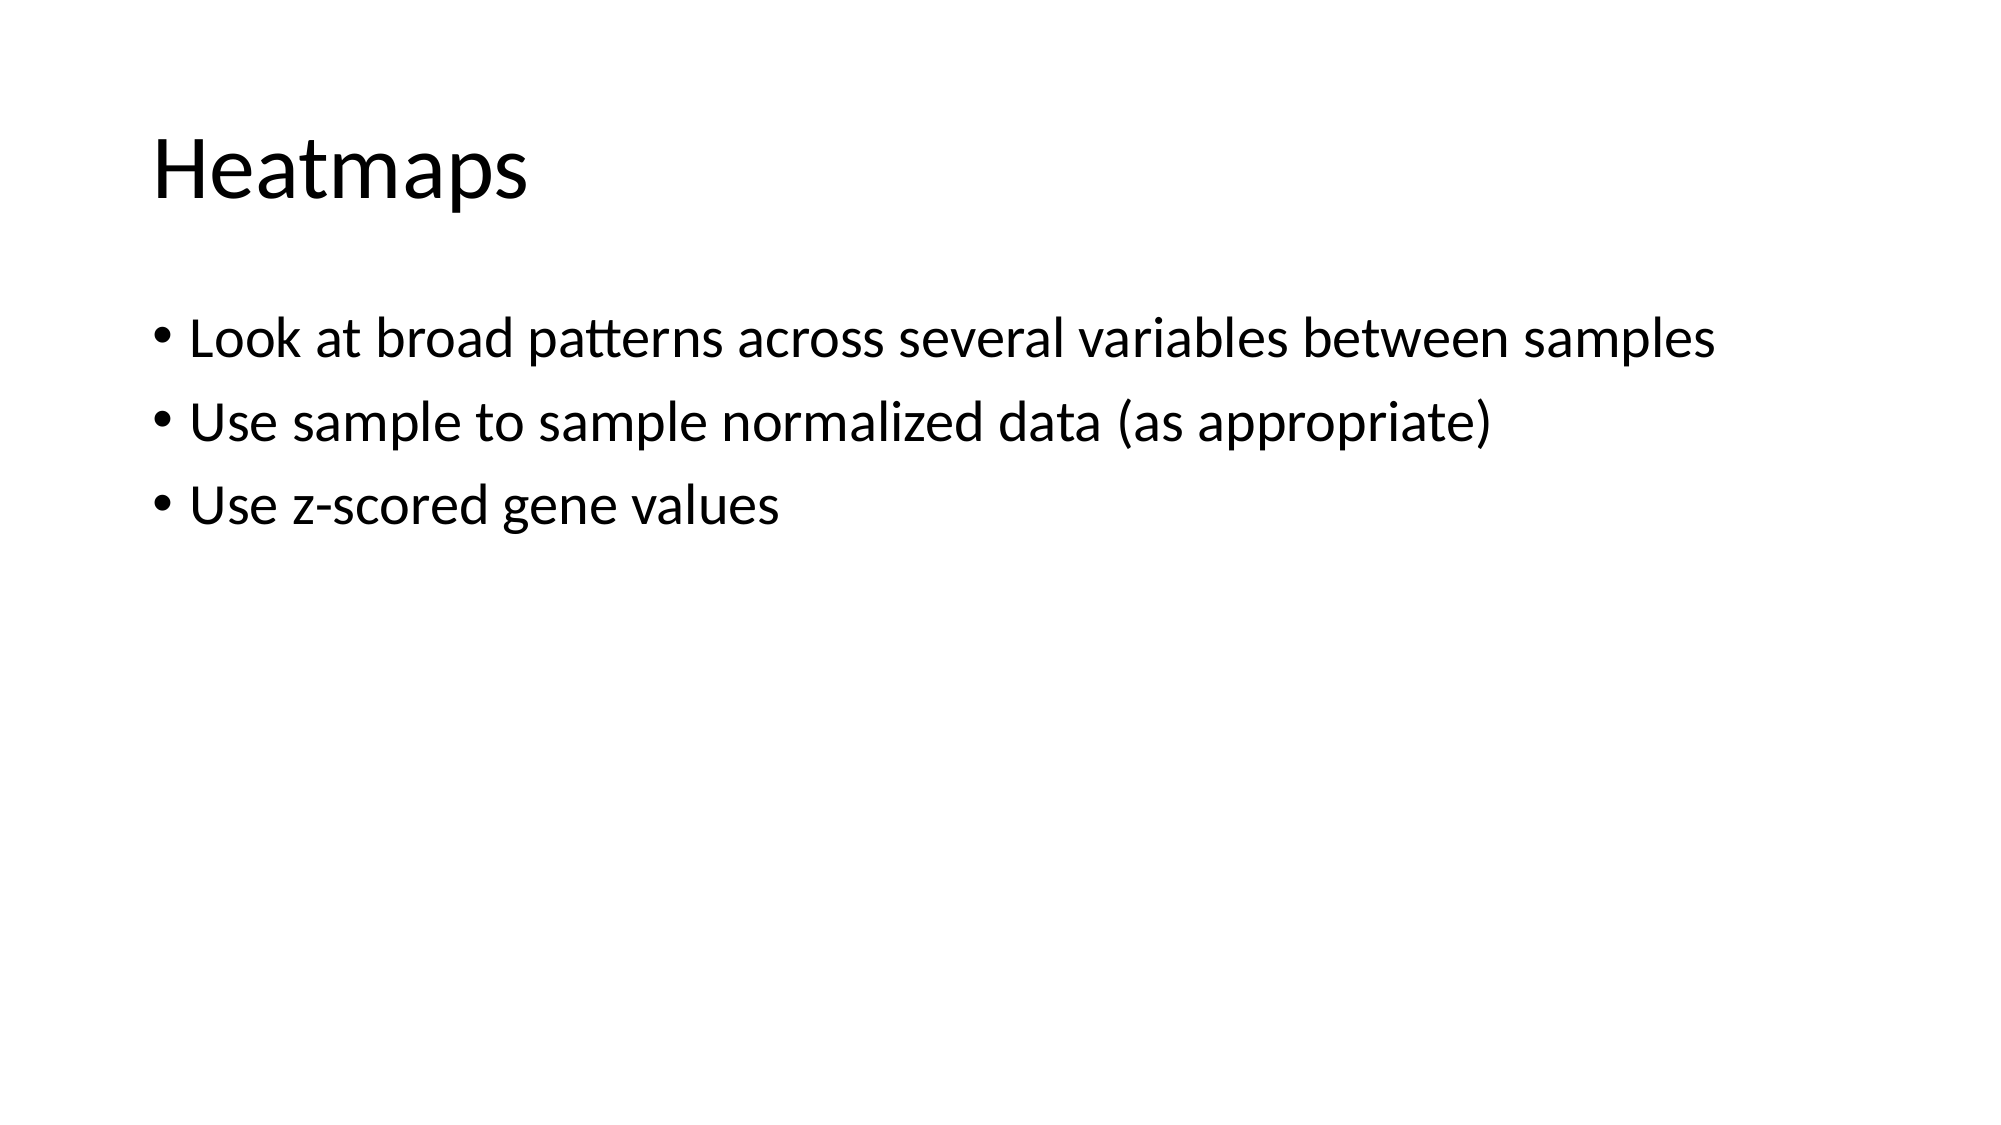

# Heatmaps
Look at broad patterns across several variables between samples
Use sample to sample normalized data (as appropriate)
Use z-scored gene values